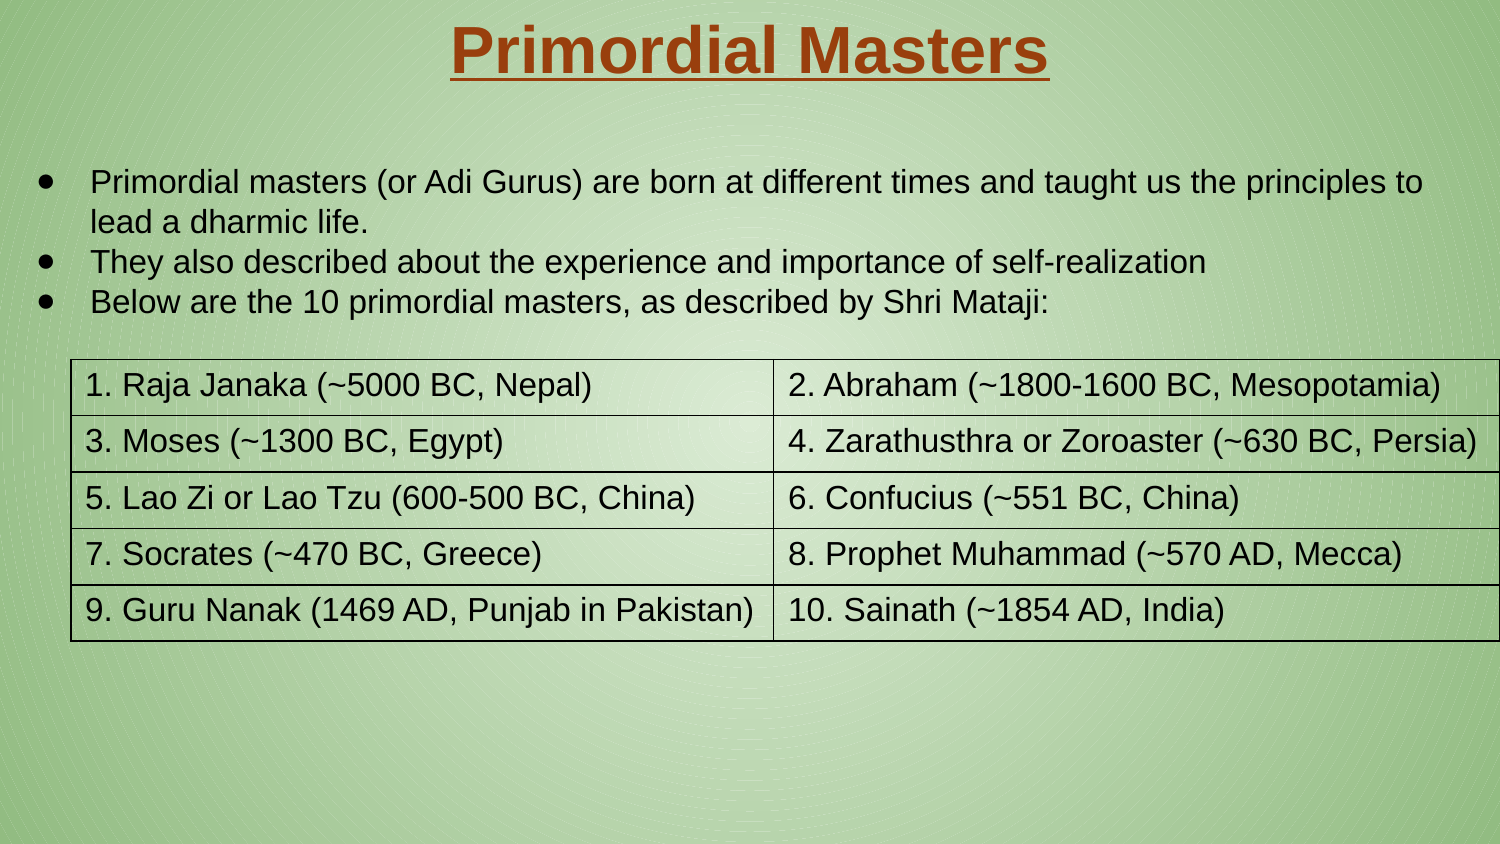

# Primordial Masters

Primordial masters (or Adi Gurus) are born at different times and taught us the principles to lead a dharmic life.
They also described about the experience and importance of self-realization
Below are the 10 primordial masters, as described by Shri Mataji:
| 1. Raja Janaka (~5000 BC, Nepal) | 2. Abraham (~1800-1600 BC, Mesopotamia) |
| --- | --- |
| 3. Moses (~1300 BC, Egypt) | 4. Zarathusthra or Zoroaster (~630 BC, Persia) |
| 5. Lao Zi or Lao Tzu (600-500 BC, China) | 6. Confucius (~551 BC, China) |
| 7. Socrates (~470 BC, Greece) | 8. Prophet Muhammad (~570 AD, Mecca) |
| 9. Guru Nanak (1469 AD, Punjab in Pakistan) | 10. Sainath (~1854 AD, India) |